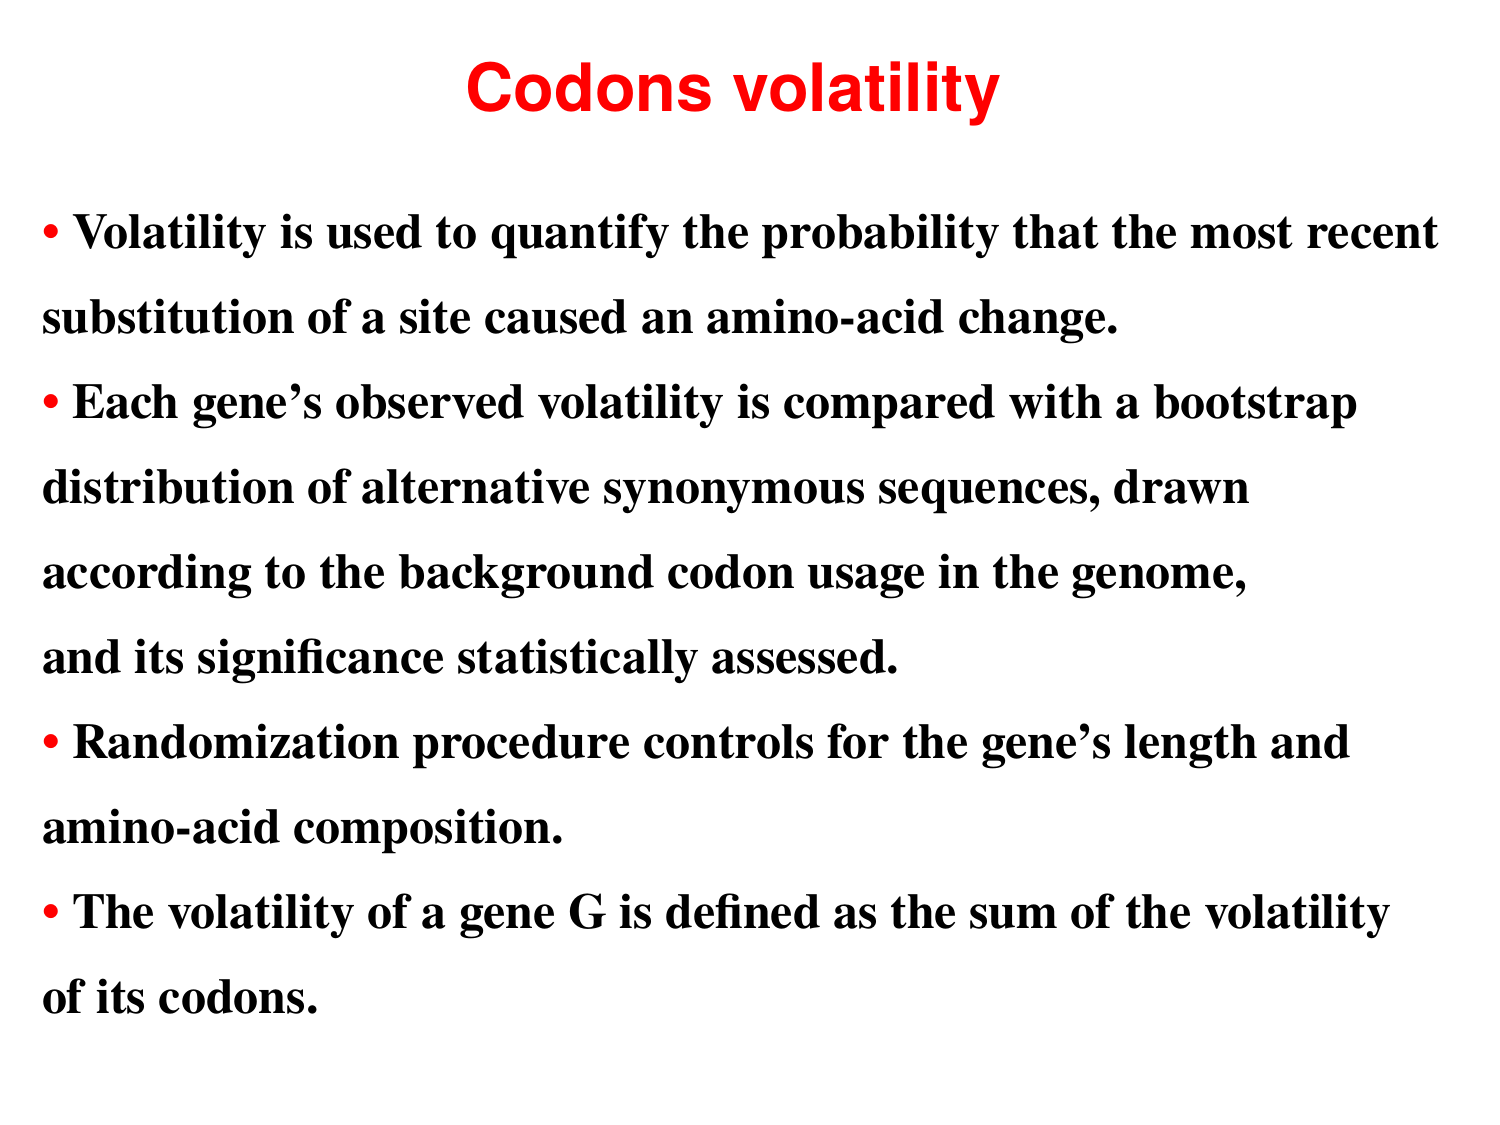

Codons volatility
• Volatility is used to quantify the probability that the most recent
substitution of a site caused an amino-acid change.
• Each gene’s observed volatility is compared with a bootstrap
distribution of alternative synonymous sequences, drawn
according to the background codon usage in the genome,
and its significance statistically assessed.
• Randomization procedure controls for the gene’s length and
amino-acid composition.
• The volatility of a gene G is defined as the sum of the volatility
of its codons.